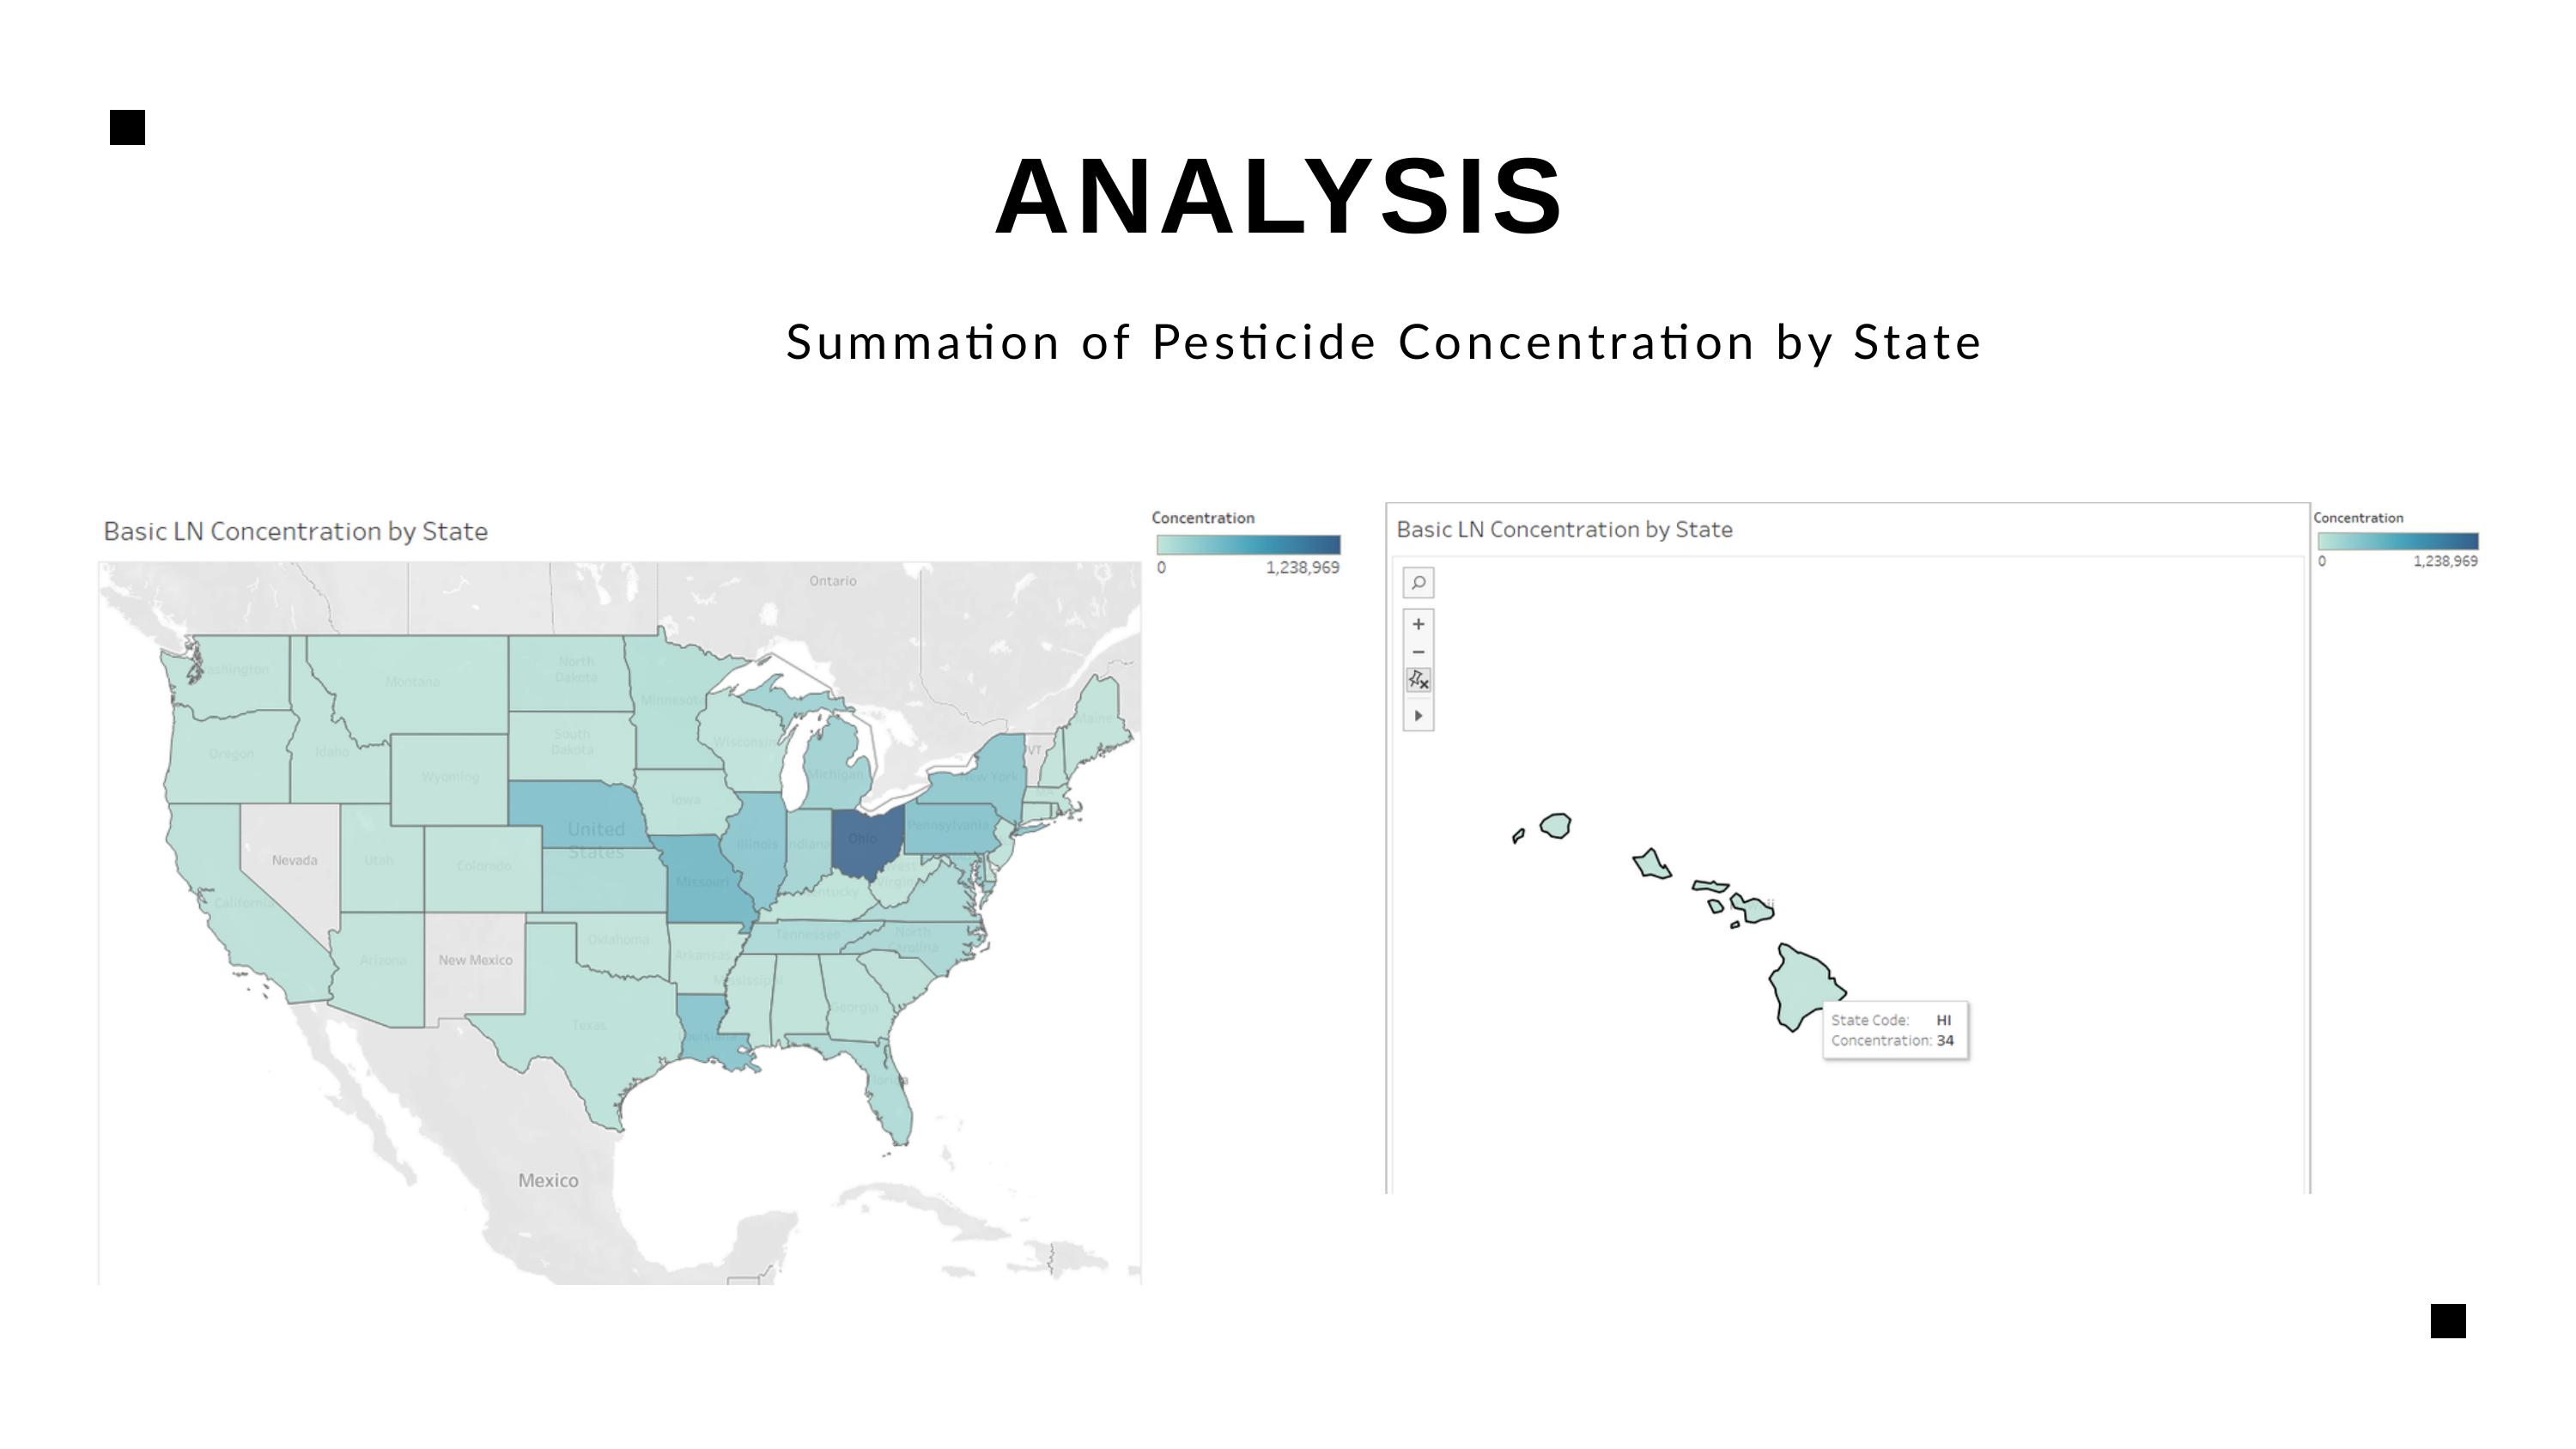

ANALYSIS

Summation of Pesticide Concentration by State